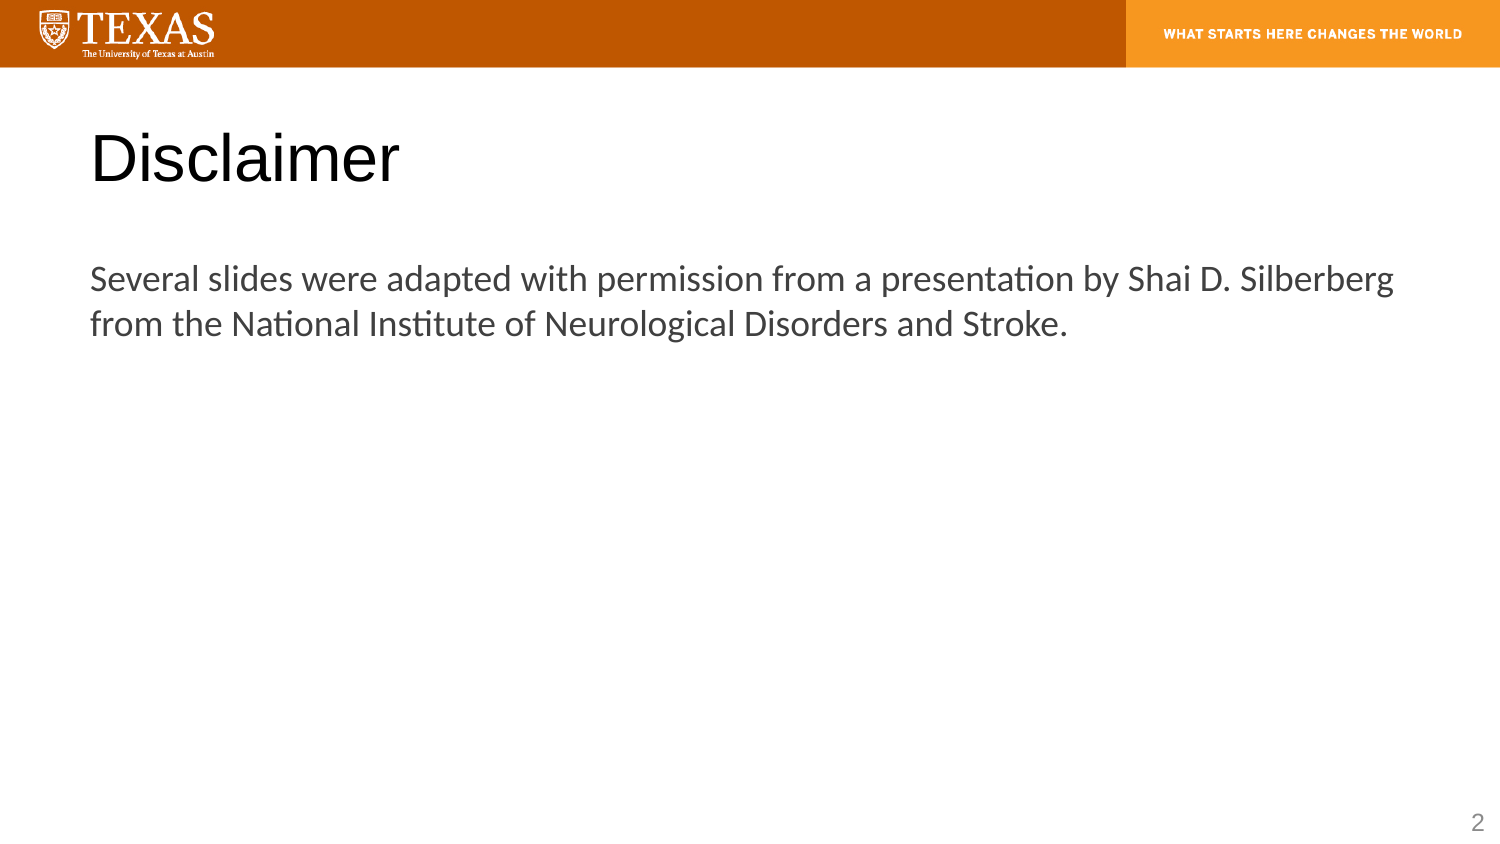

# Disclaimer
Several slides were adapted with permission from a presentation by Shai D. Silberberg from the National Institute of Neurological Disorders and Stroke.
2